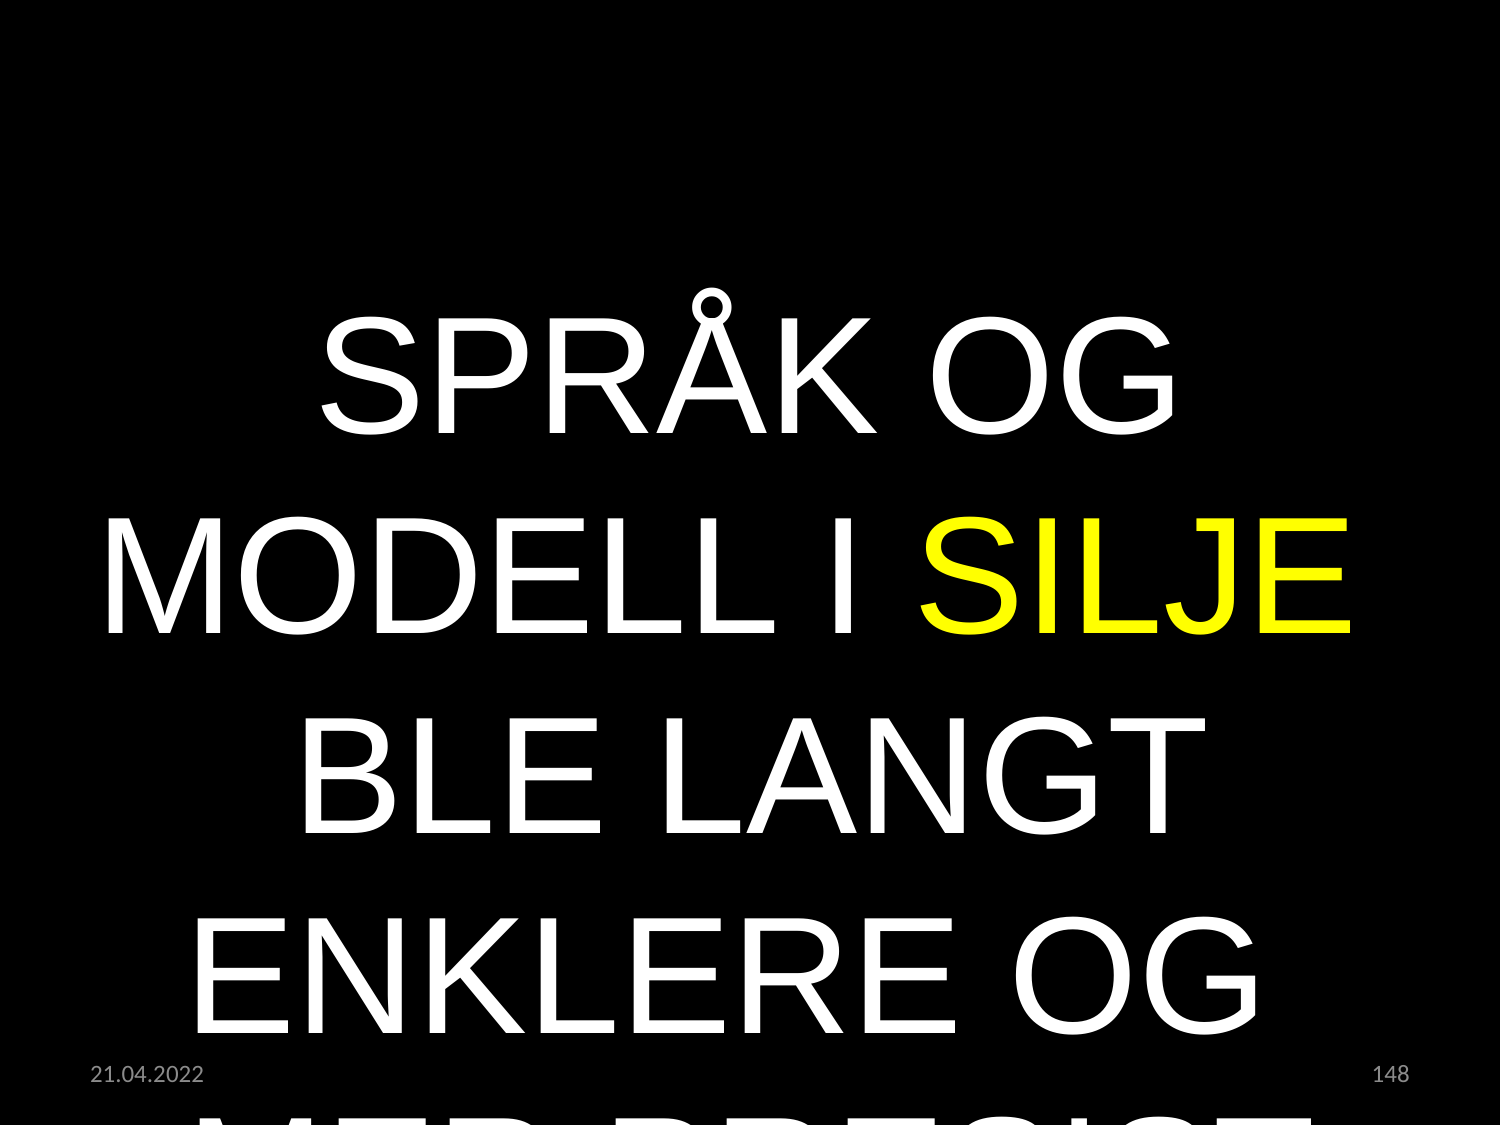

SPRÅK OG MODELL I SILJE
BLE LANGT ENKLERE OG
MER PRESIST ENN I MATS
21.04.2022
148